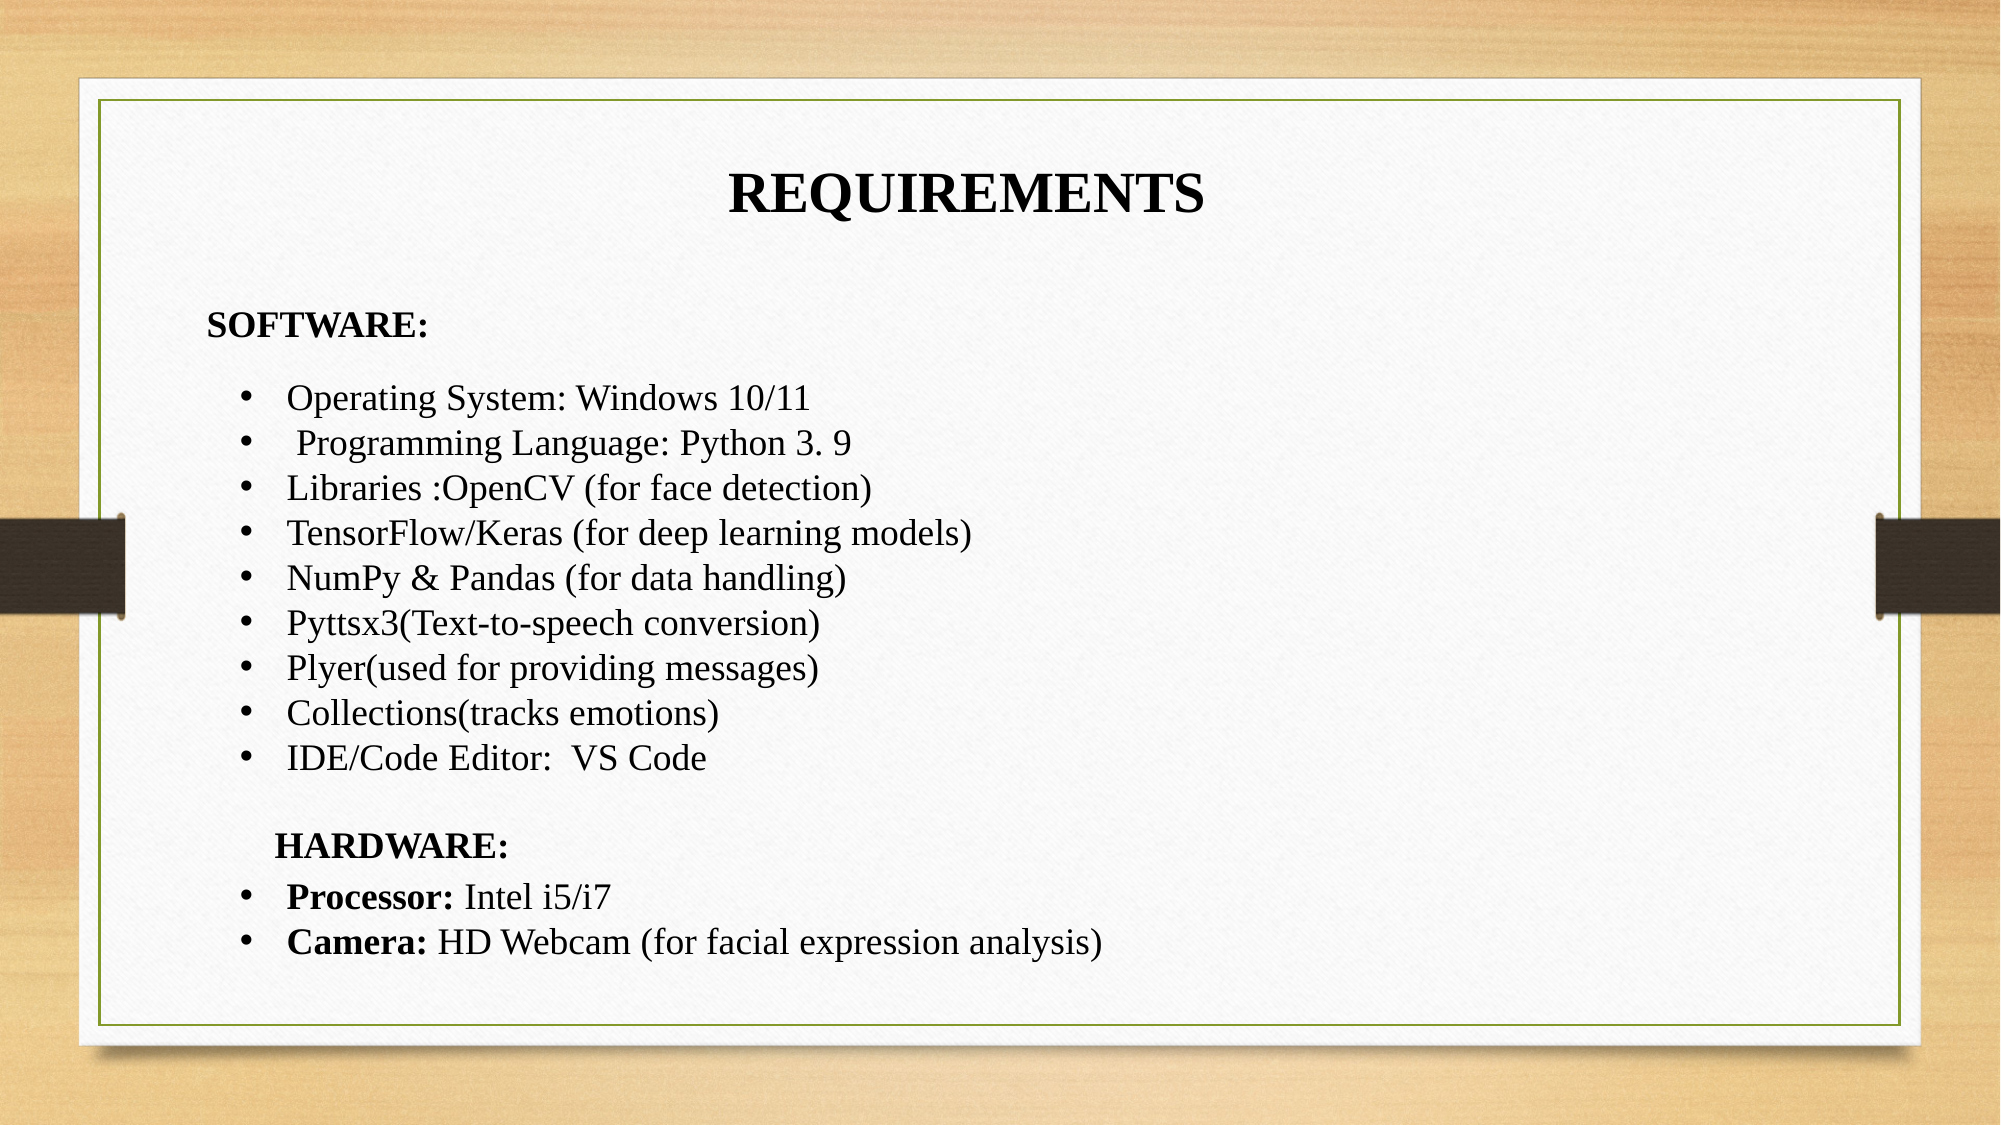

REQUIREMENTS
SOFTWARE:
Operating System: Windows 10/11
 Programming Language: Python 3. 9
Libraries :OpenCV (for face detection)
TensorFlow/Keras (for deep learning models)
NumPy & Pandas (for data handling)
Pyttsx3(Text-to-speech conversion)
Plyer(used for providing messages)
Collections(tracks emotions)
IDE/Code Editor:  VS Code
HARDWARE:
Processor: Intel i5/i7
Camera: HD Webcam (for facial expression analysis)